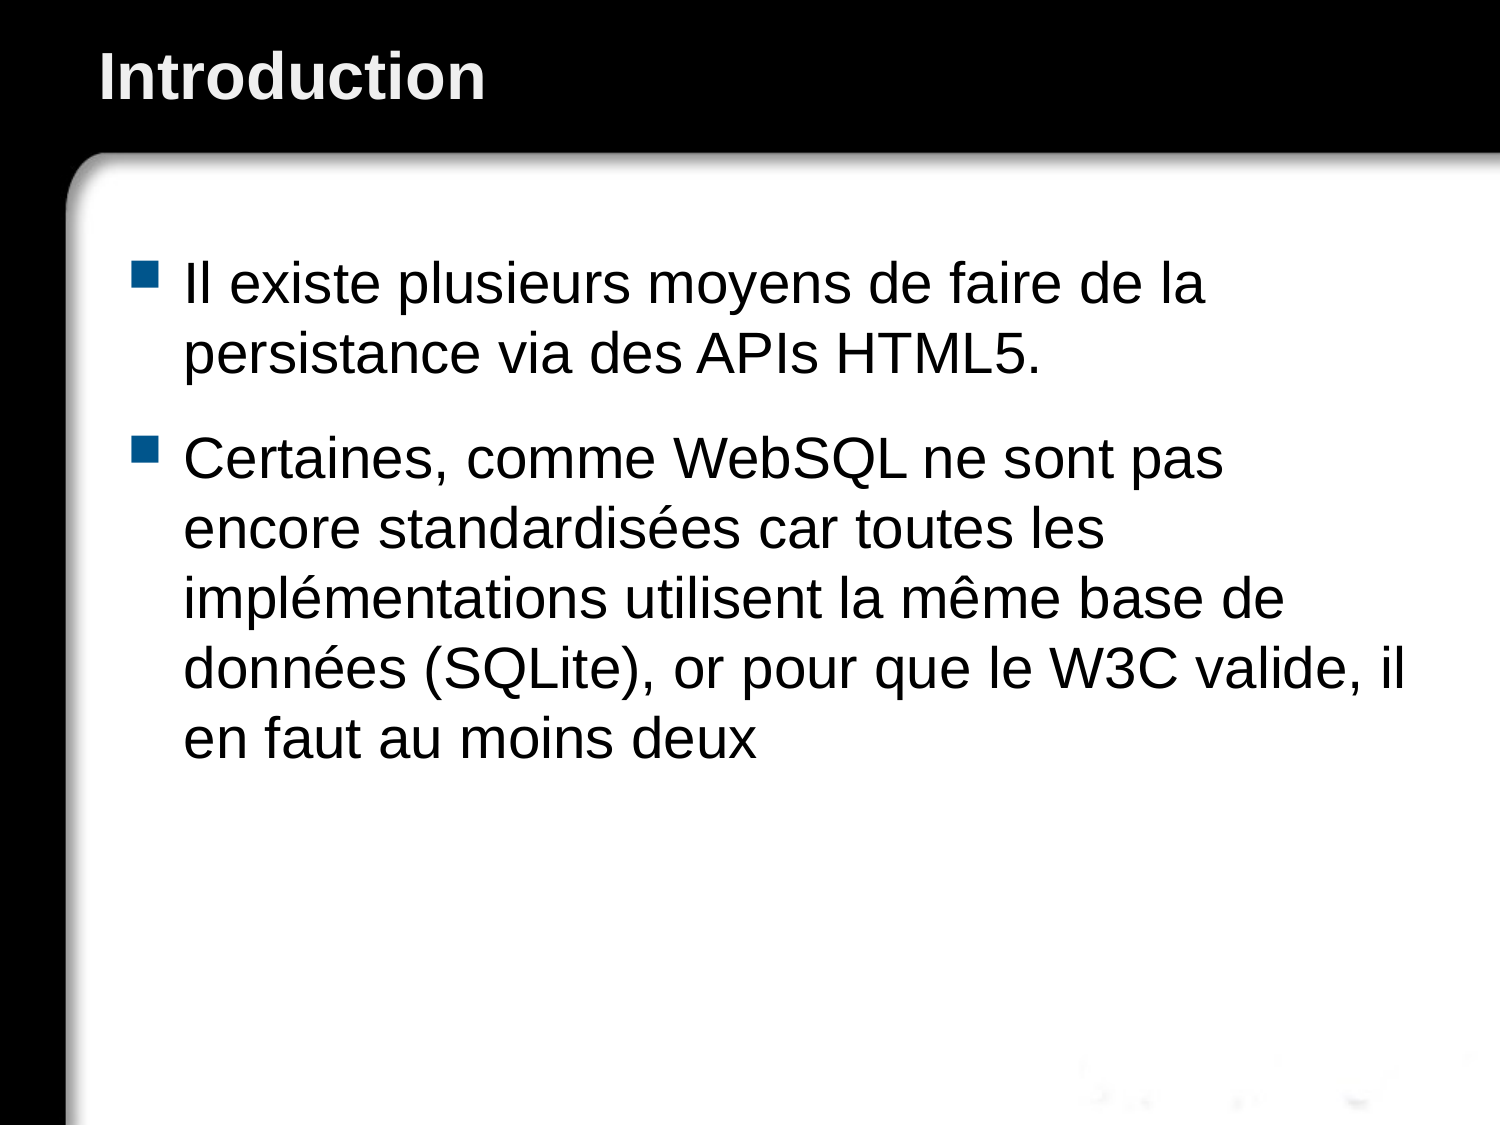

# Introduction
Il existe plusieurs moyens de faire de la persistance via des APIs HTML5.
Certaines, comme WebSQL ne sont pas encore standardisées car toutes les implémentations utilisent la même base de données (SQLite), or pour que le W3C valide, il en faut au moins deux